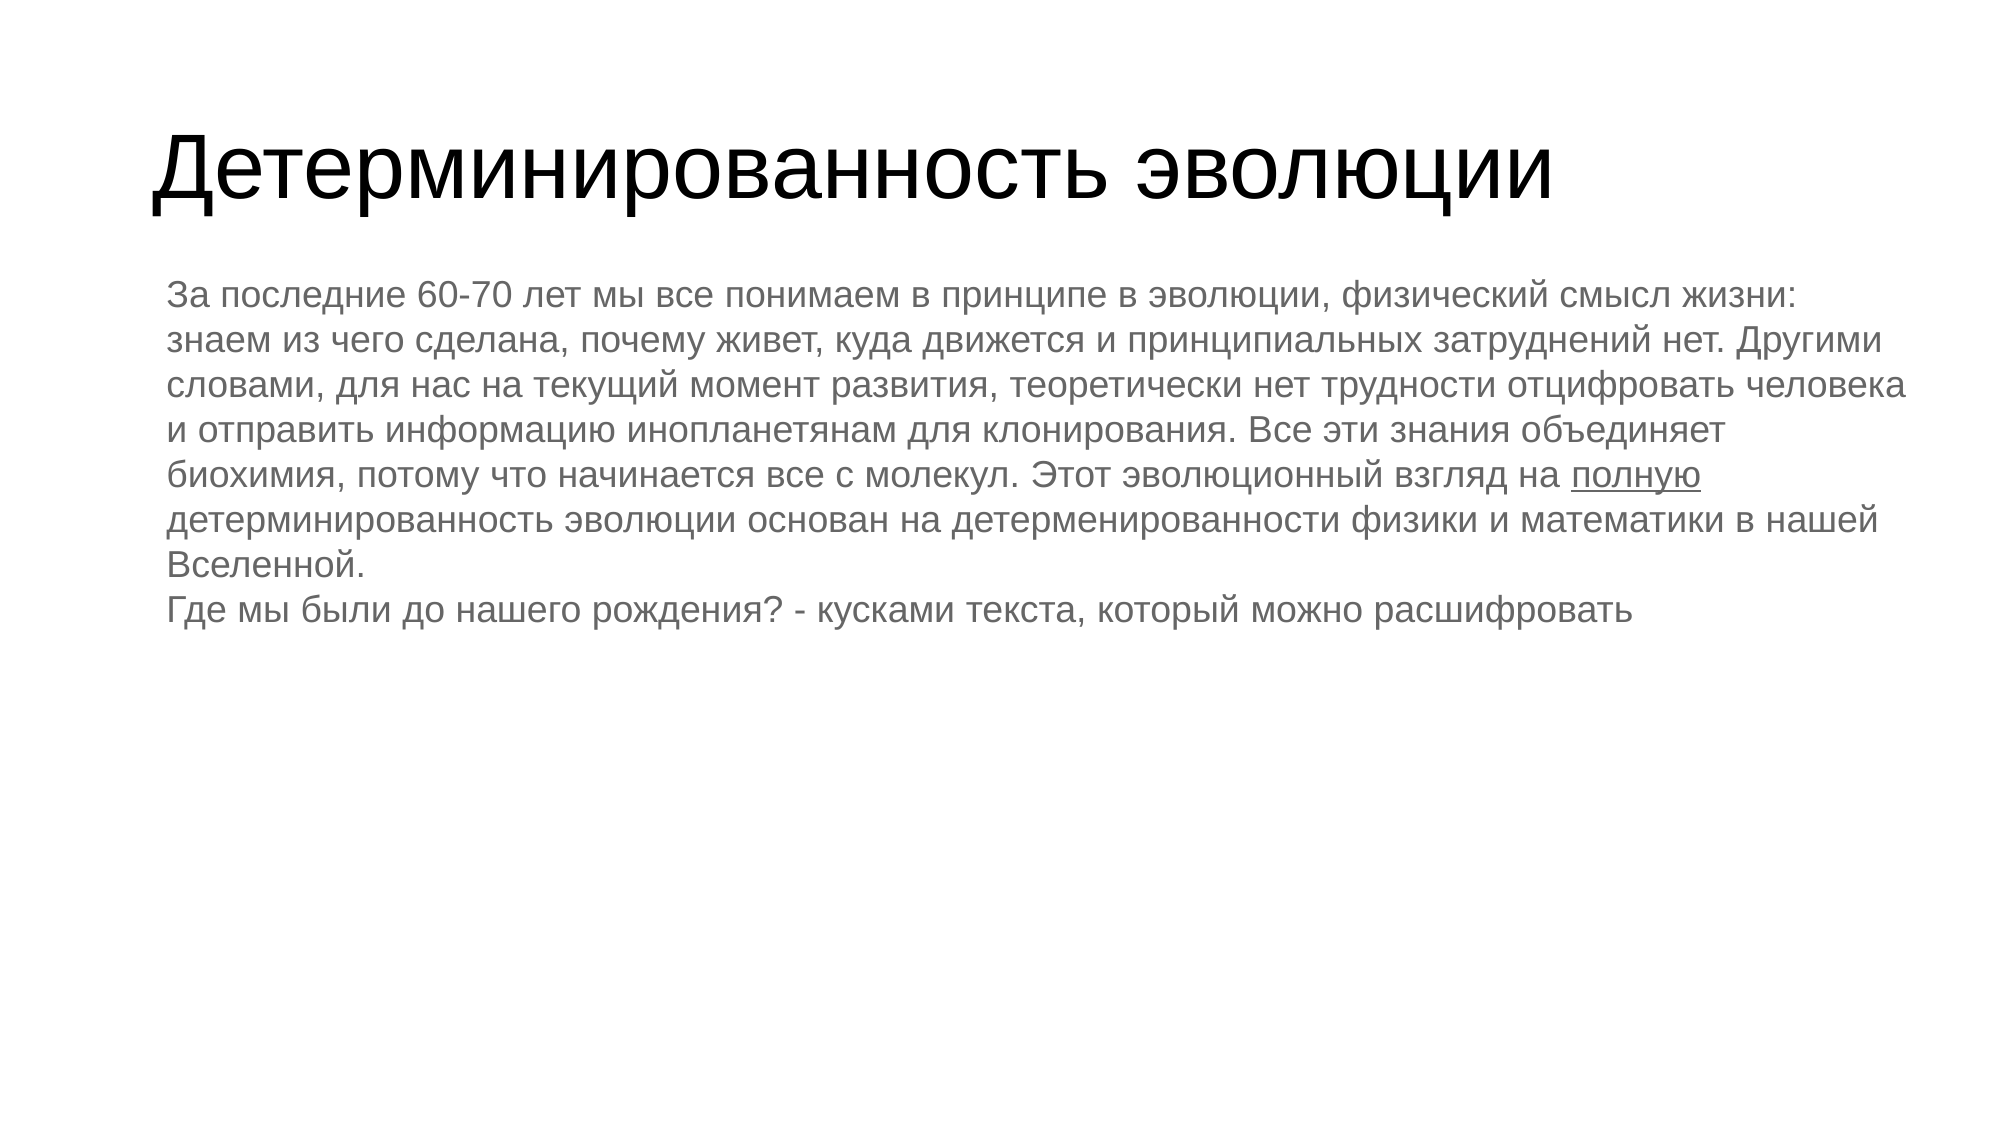

# Детерминированность эволюции
За последние 60-70 лет мы все понимаем в принципе в эволюции, физический смысл жизни: знаем из чего сделана, почему живет, куда движется и принципиальных затруднений нет. Другими словами, для нас на текущий момент развития, теоретически нет трудности отцифровать человека и отправить информацию инопланетянам для клонирования. Все эти знания объединяет биохимия, потому что начинается все с молекул. Этот эволюционный взгляд на полную детерминированность эволюции основан на детерменированности физики и математики в нашей Вселенной.
Где мы были до нашего рождения? - кусками текста, который можно расшифровать